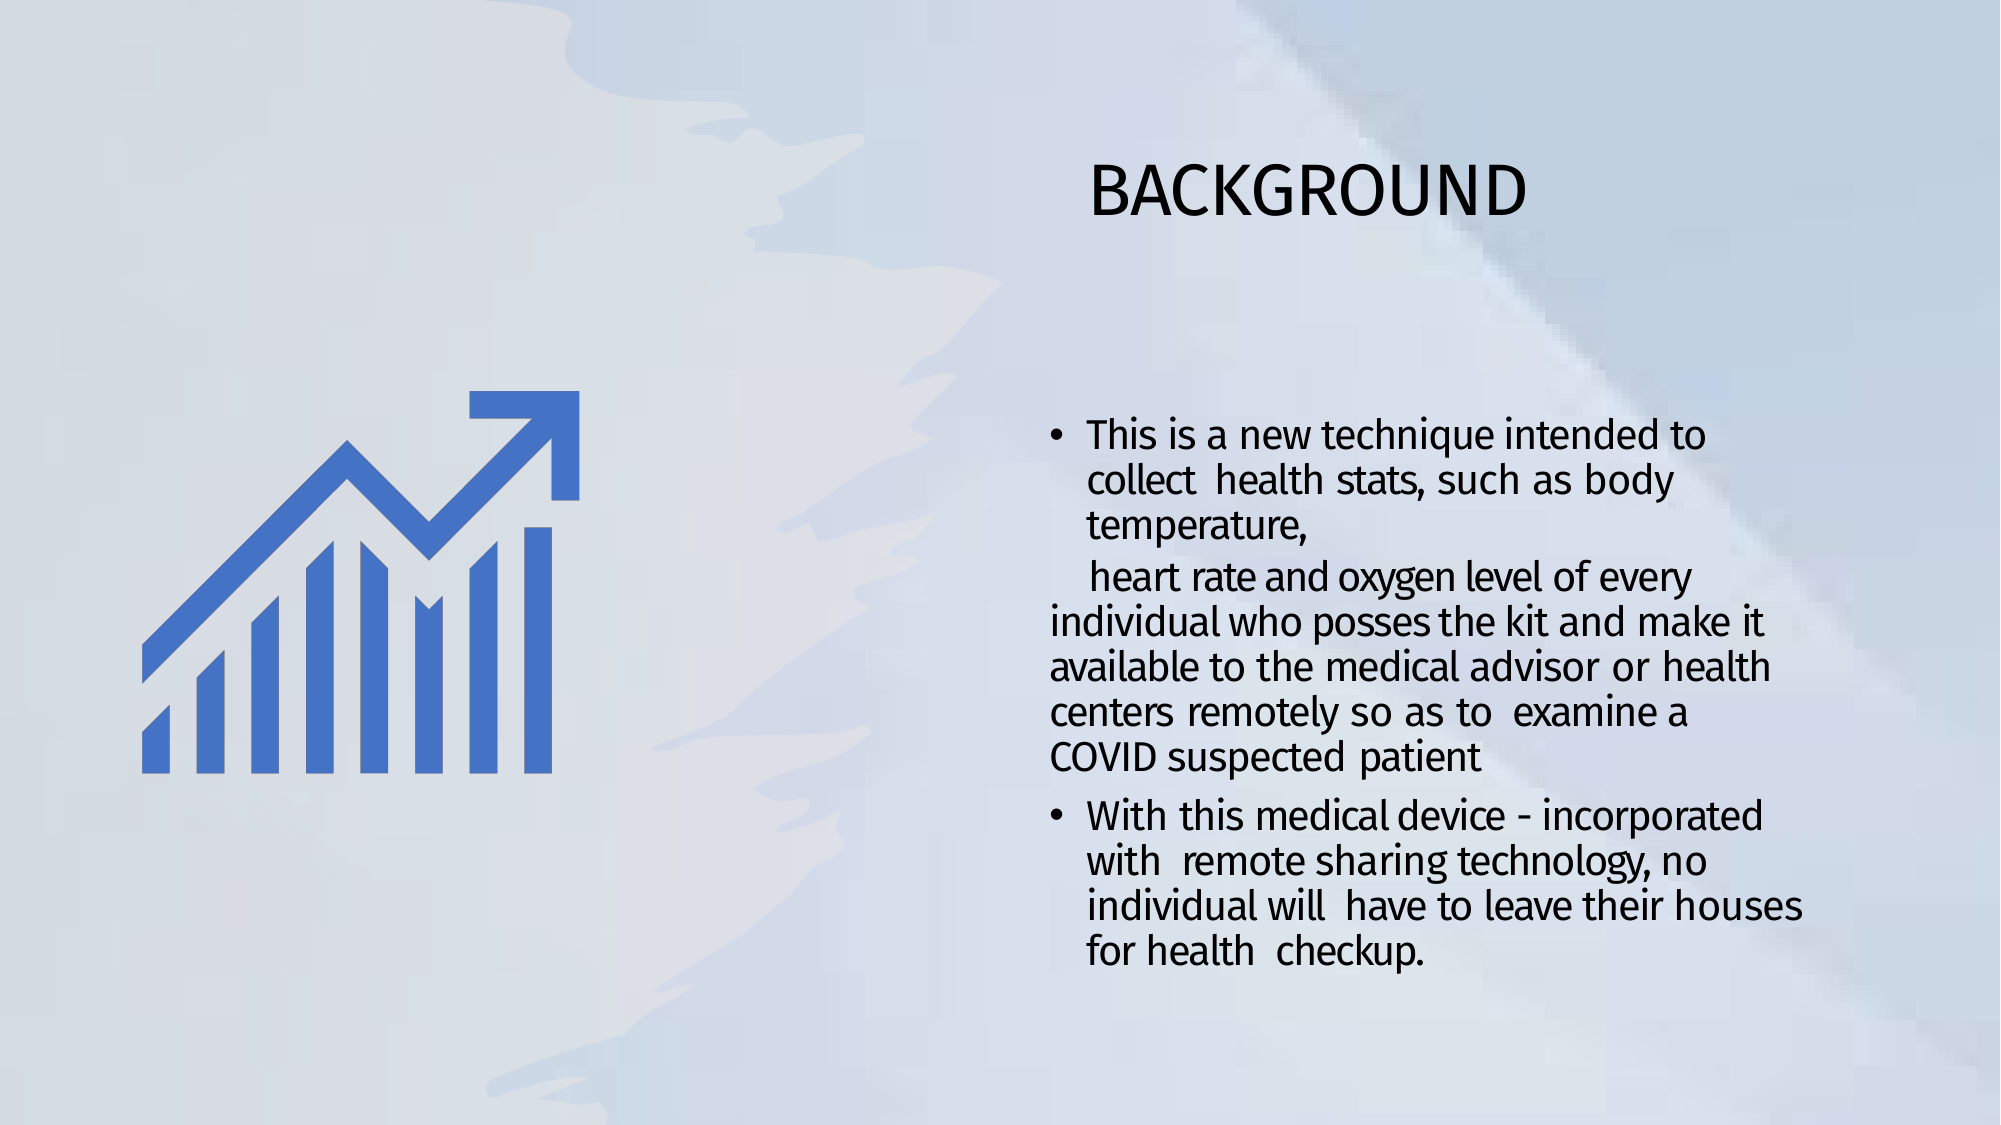

# BACKGROUND
This is a new technique intended to collect  health stats, such as body temperature,
	heart rate and oxygen level of every 	individual who posses the kit and make it 	available to the medical advisor or health 	centers remotely so as to  examine a 	COVID suspected patient
With this medical device - incorporated with  remote sharing technology, no individual will  have to leave their houses for health  checkup.